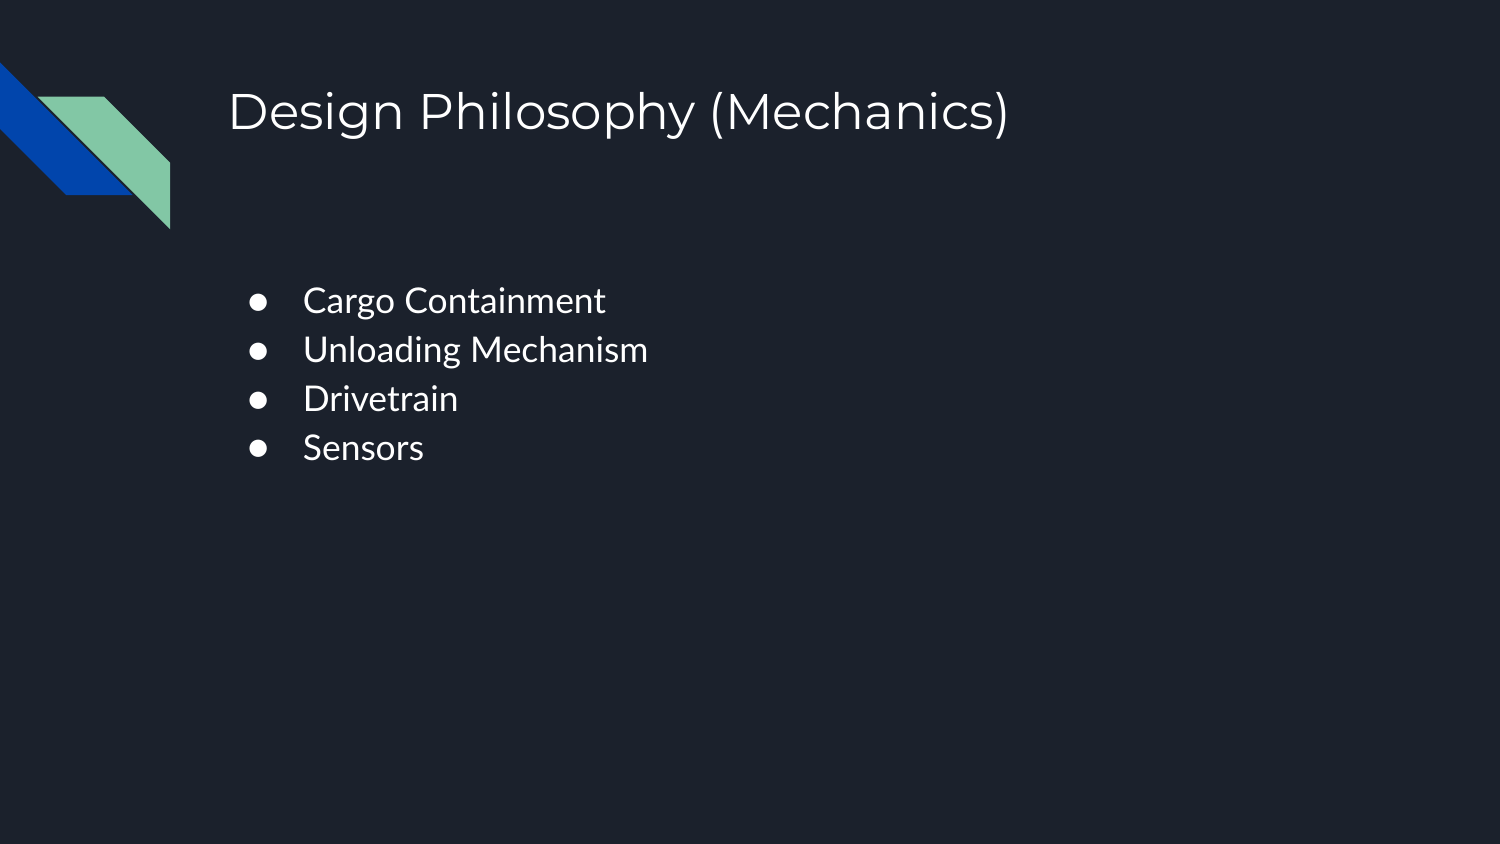

# Design Philosophy (Mechanics)
Cargo Containment
Unloading Mechanism
Drivetrain
Sensors